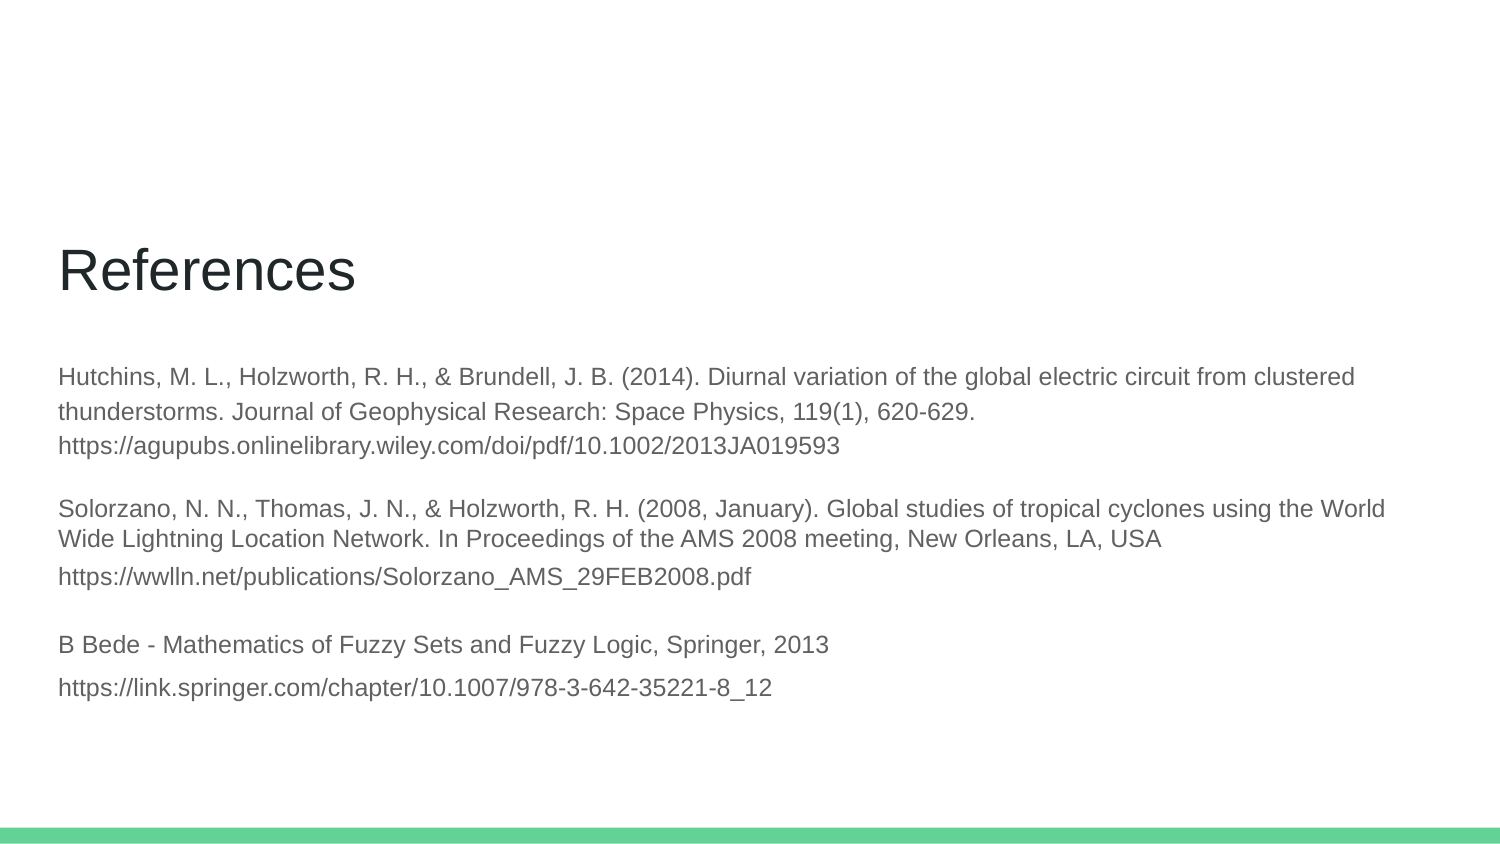

# References
Hutchins, M. L., Holzworth, R. H., & Brundell, J. B. (2014). Diurnal variation of the global electric circuit from clustered thunderstorms. Journal of Geophysical Research: Space Physics, 119(1), 620-629. https://agupubs.onlinelibrary.wiley.com/doi/pdf/10.1002/2013JA019593
Solorzano, N. N., Thomas, J. N., & Holzworth, R. H. (2008, January). Global studies of tropical cyclones using the World Wide Lightning Location Network. In Proceedings of the AMS 2008 meeting, New Orleans, LA, USA
https://wwlln.net/publications/Solorzano_AMS_29FEB2008.pdf
B Bede - Mathematics of Fuzzy Sets and Fuzzy Logic, Springer, 2013
https://link.springer.com/chapter/10.1007/978-3-642-35221-8_12